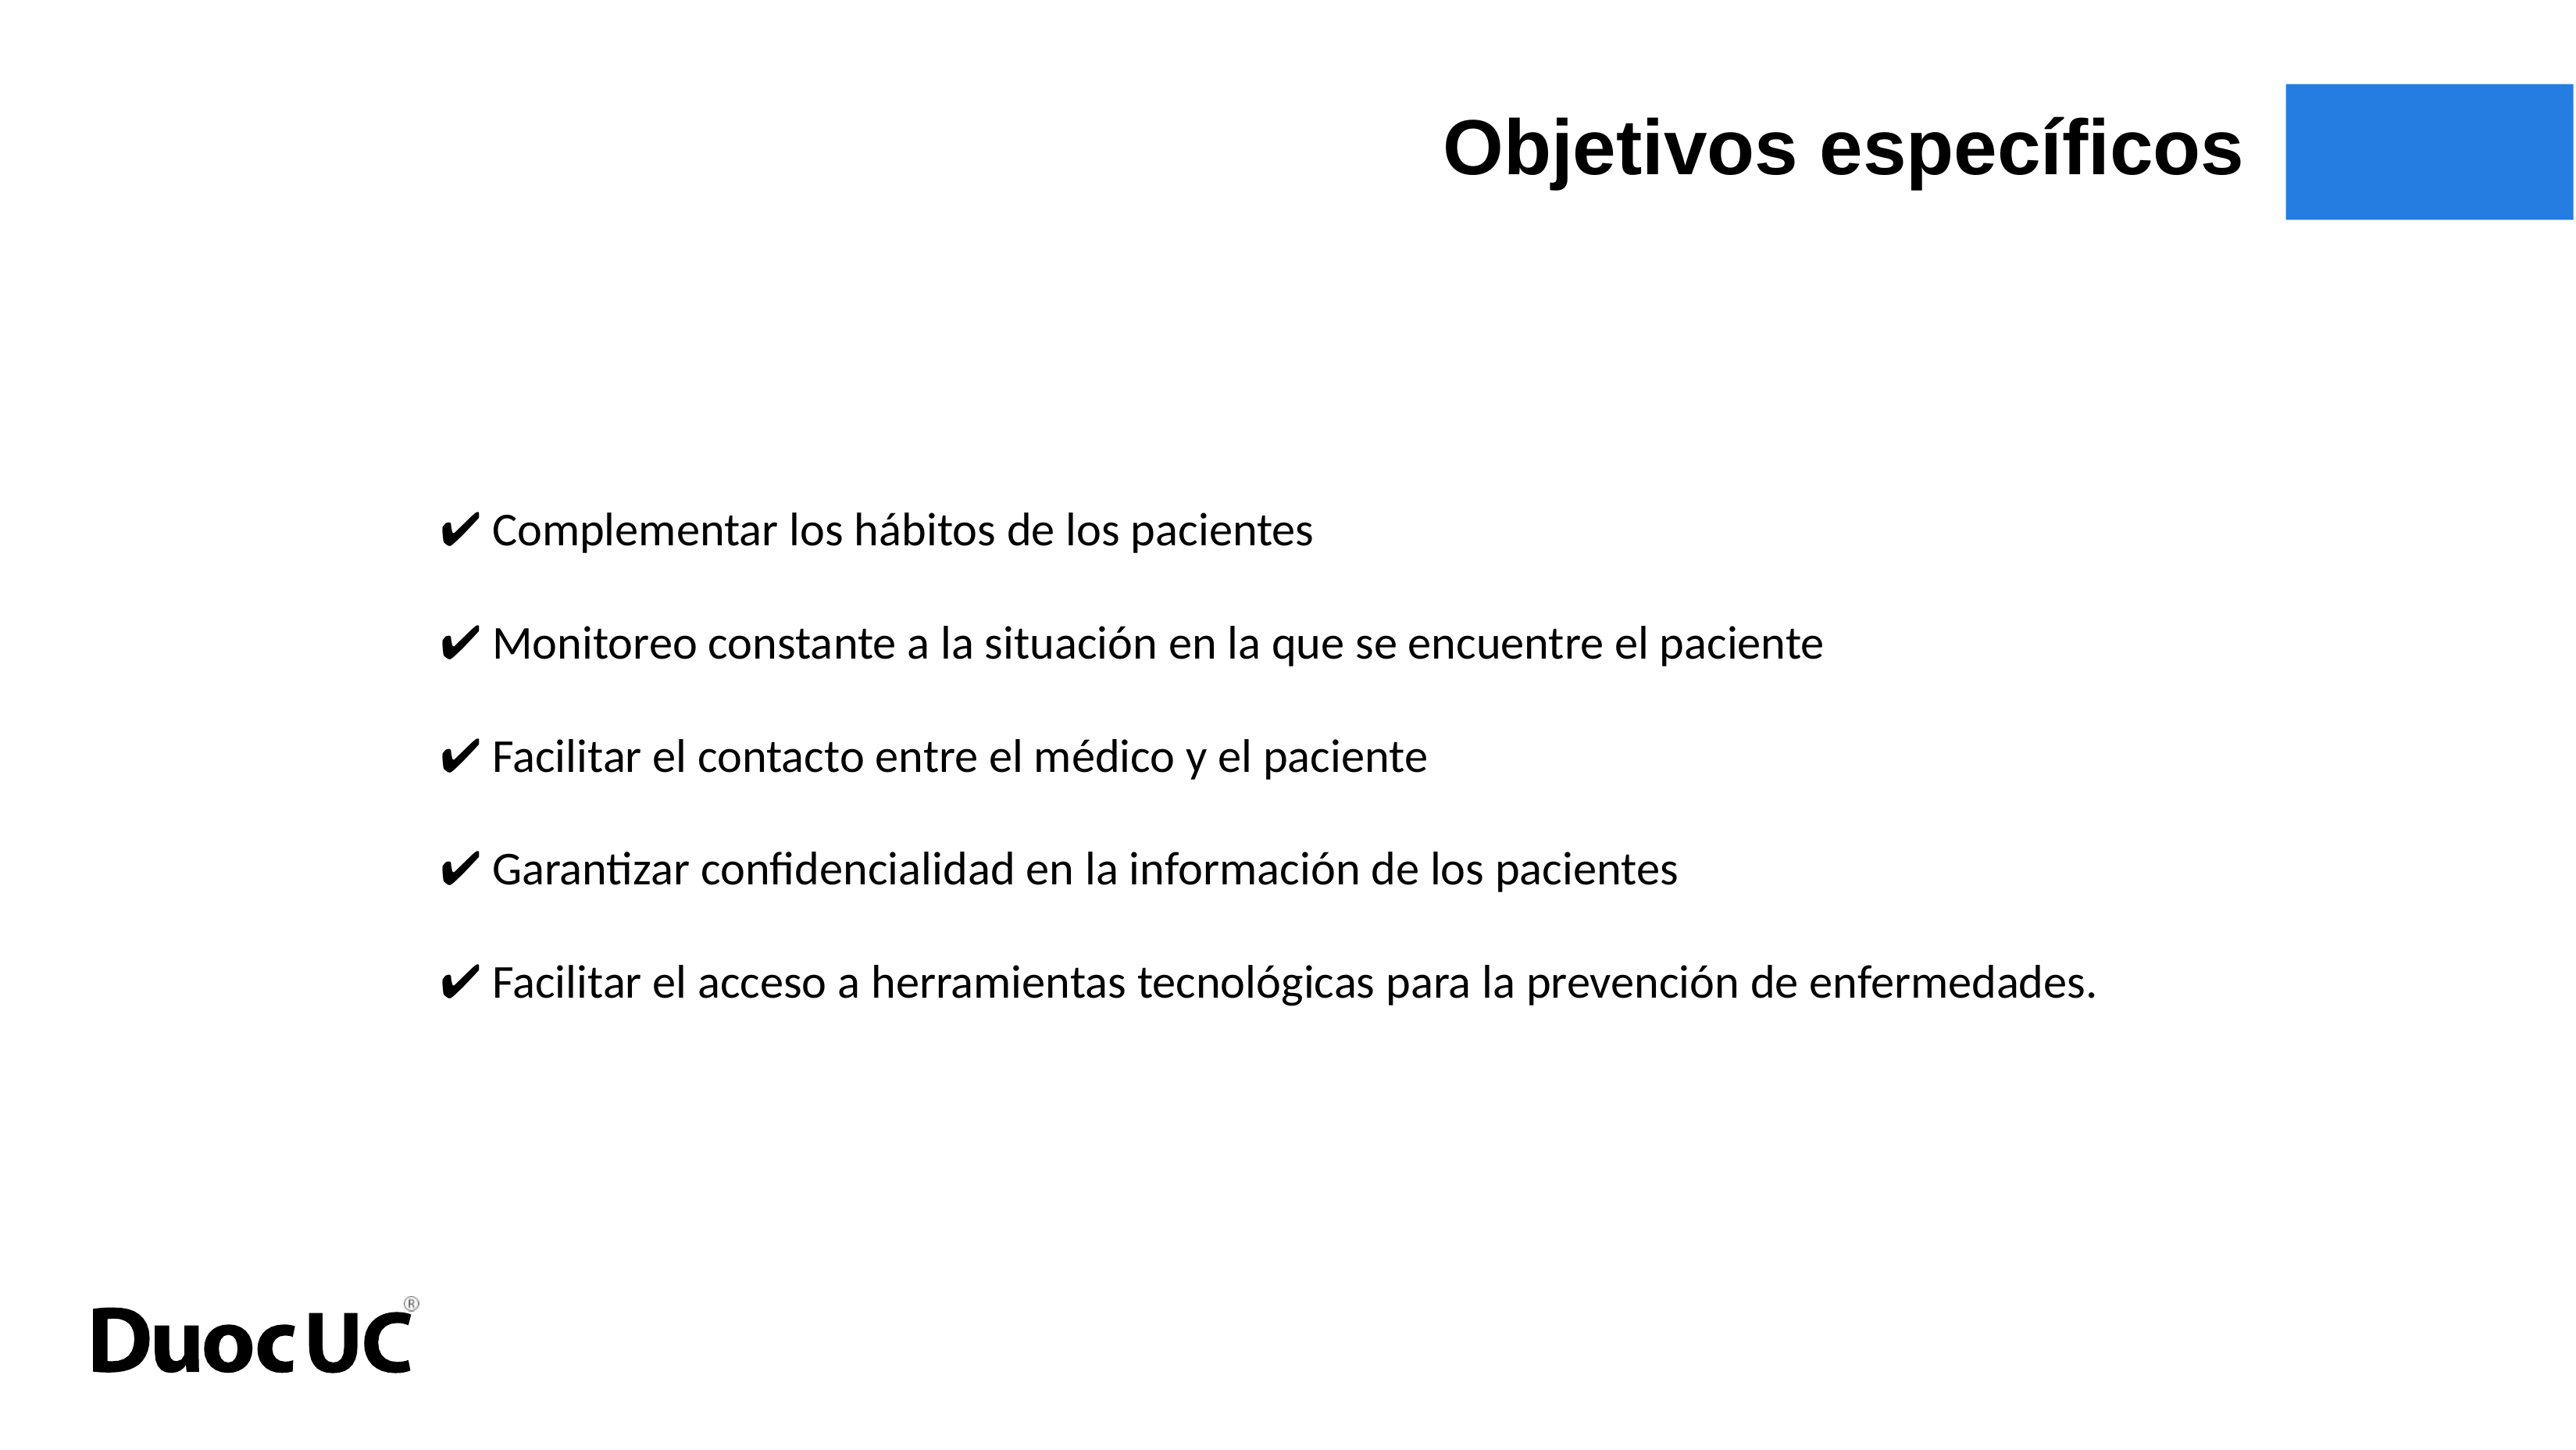

Objetivos específicos
✔ Complementar los hábitos de los pacientes
✔ Monitoreo constante a la situación en la que se encuentre el paciente
✔ Facilitar el contacto entre el médico y el paciente
✔ Garantizar confidencialidad en la información de los pacientes
✔ Facilitar el acceso a herramientas tecnológicas para la prevención de enfermedades.